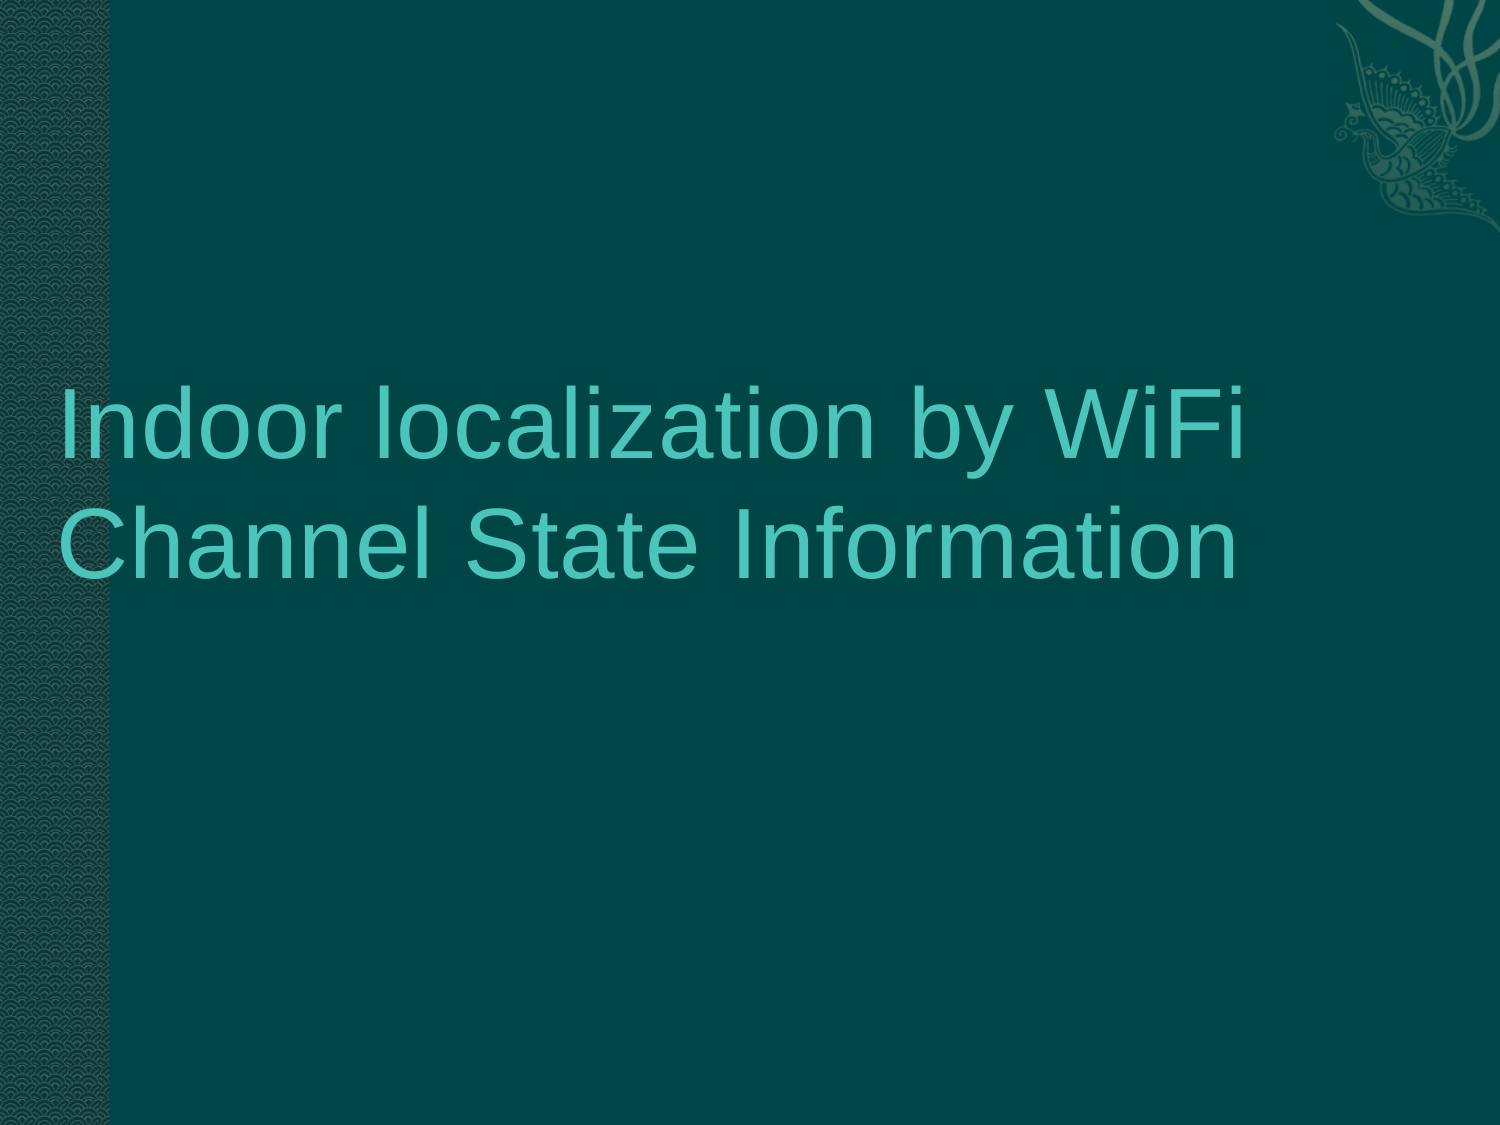

# Indoor localization by WiFi Channel State Information